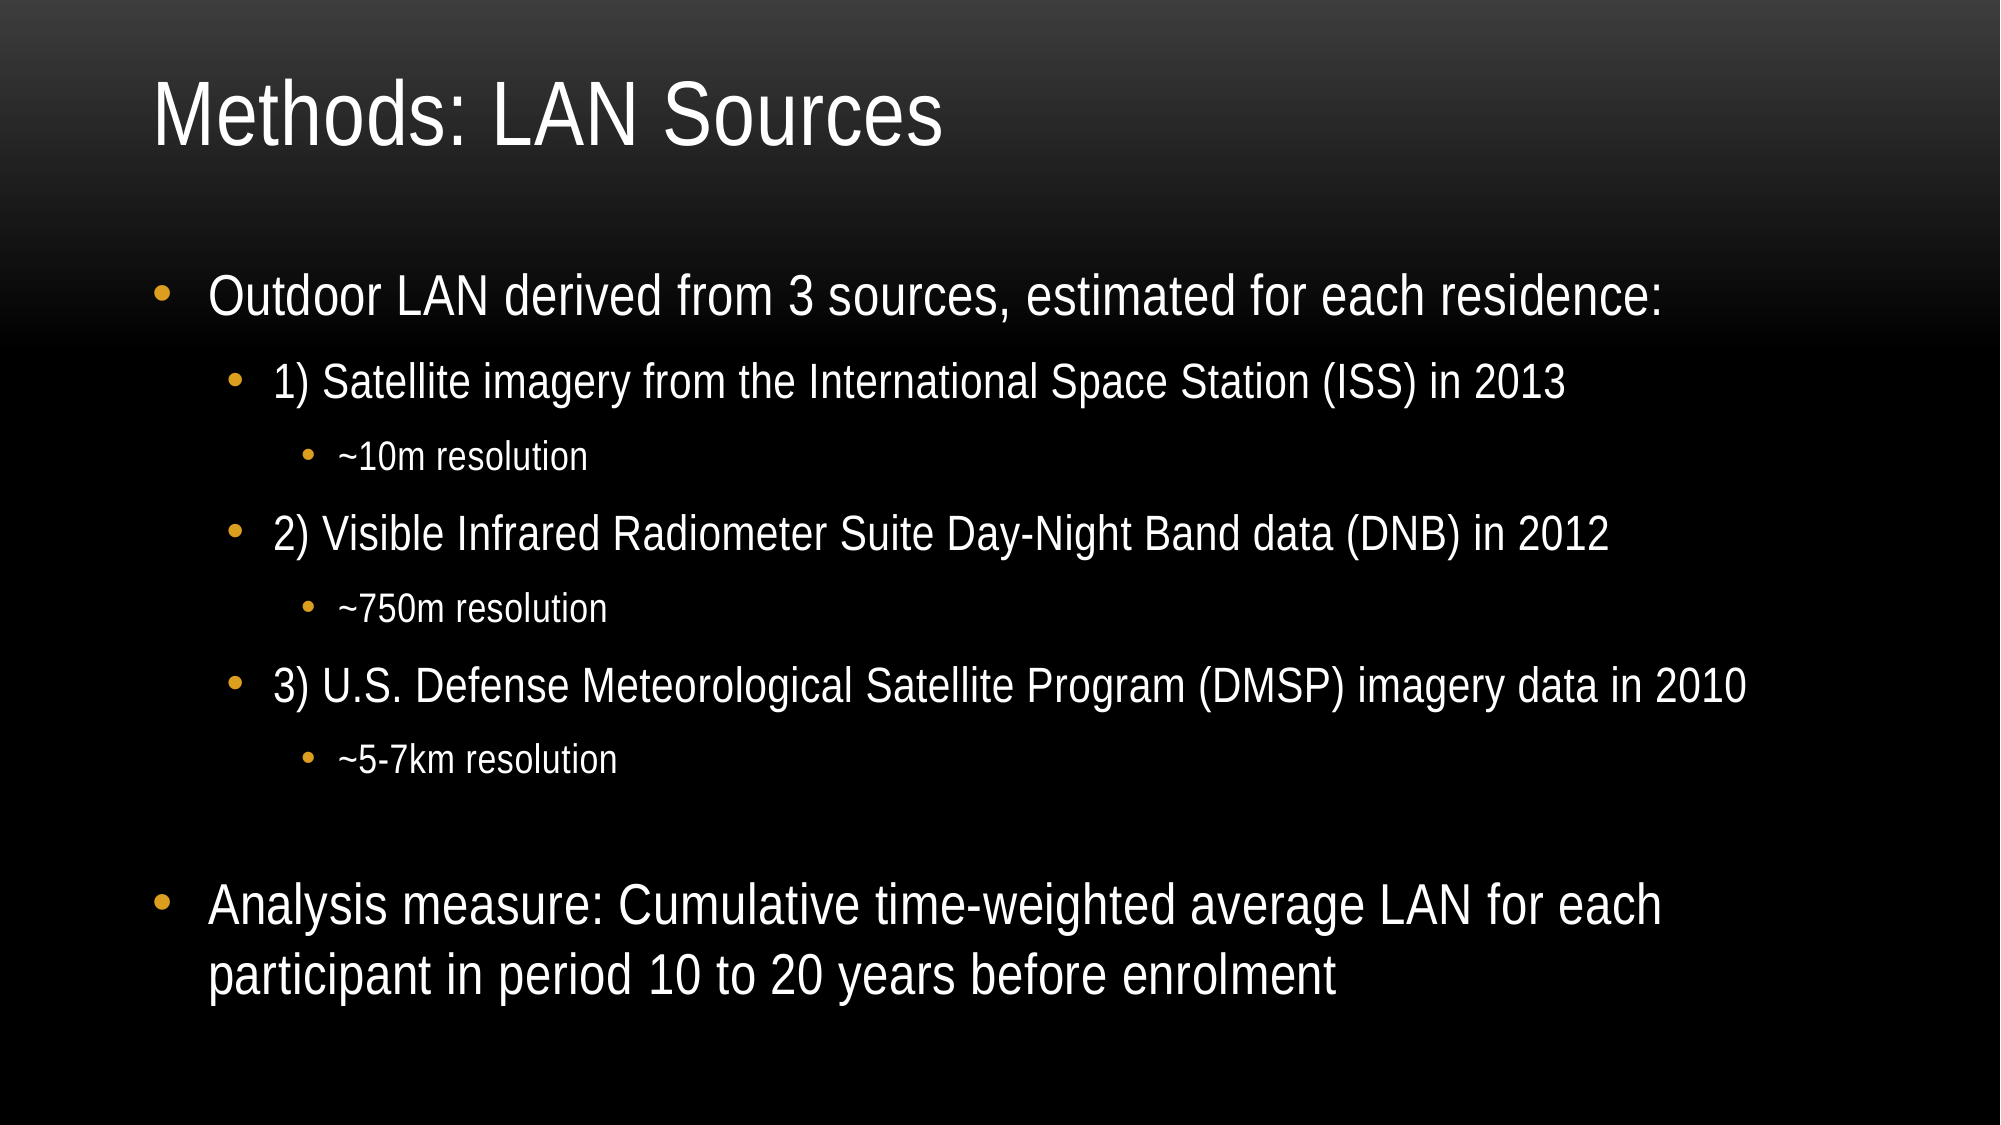

# Methods: LAN Sources
Outdoor LAN derived from 3 sources, estimated for each residence:
1) Satellite imagery from the International Space Station (ISS) in 2013
~10m resolution
2) Visible Infrared Radiometer Suite Day-Night Band data (DNB) in 2012
~750m resolution
3) U.S. Defense Meteorological Satellite Program (DMSP) imagery data in 2010
~5-7km resolution

Analysis measure: Cumulative time-weighted average LAN for each participant in period 10 to 20 years before enrolment